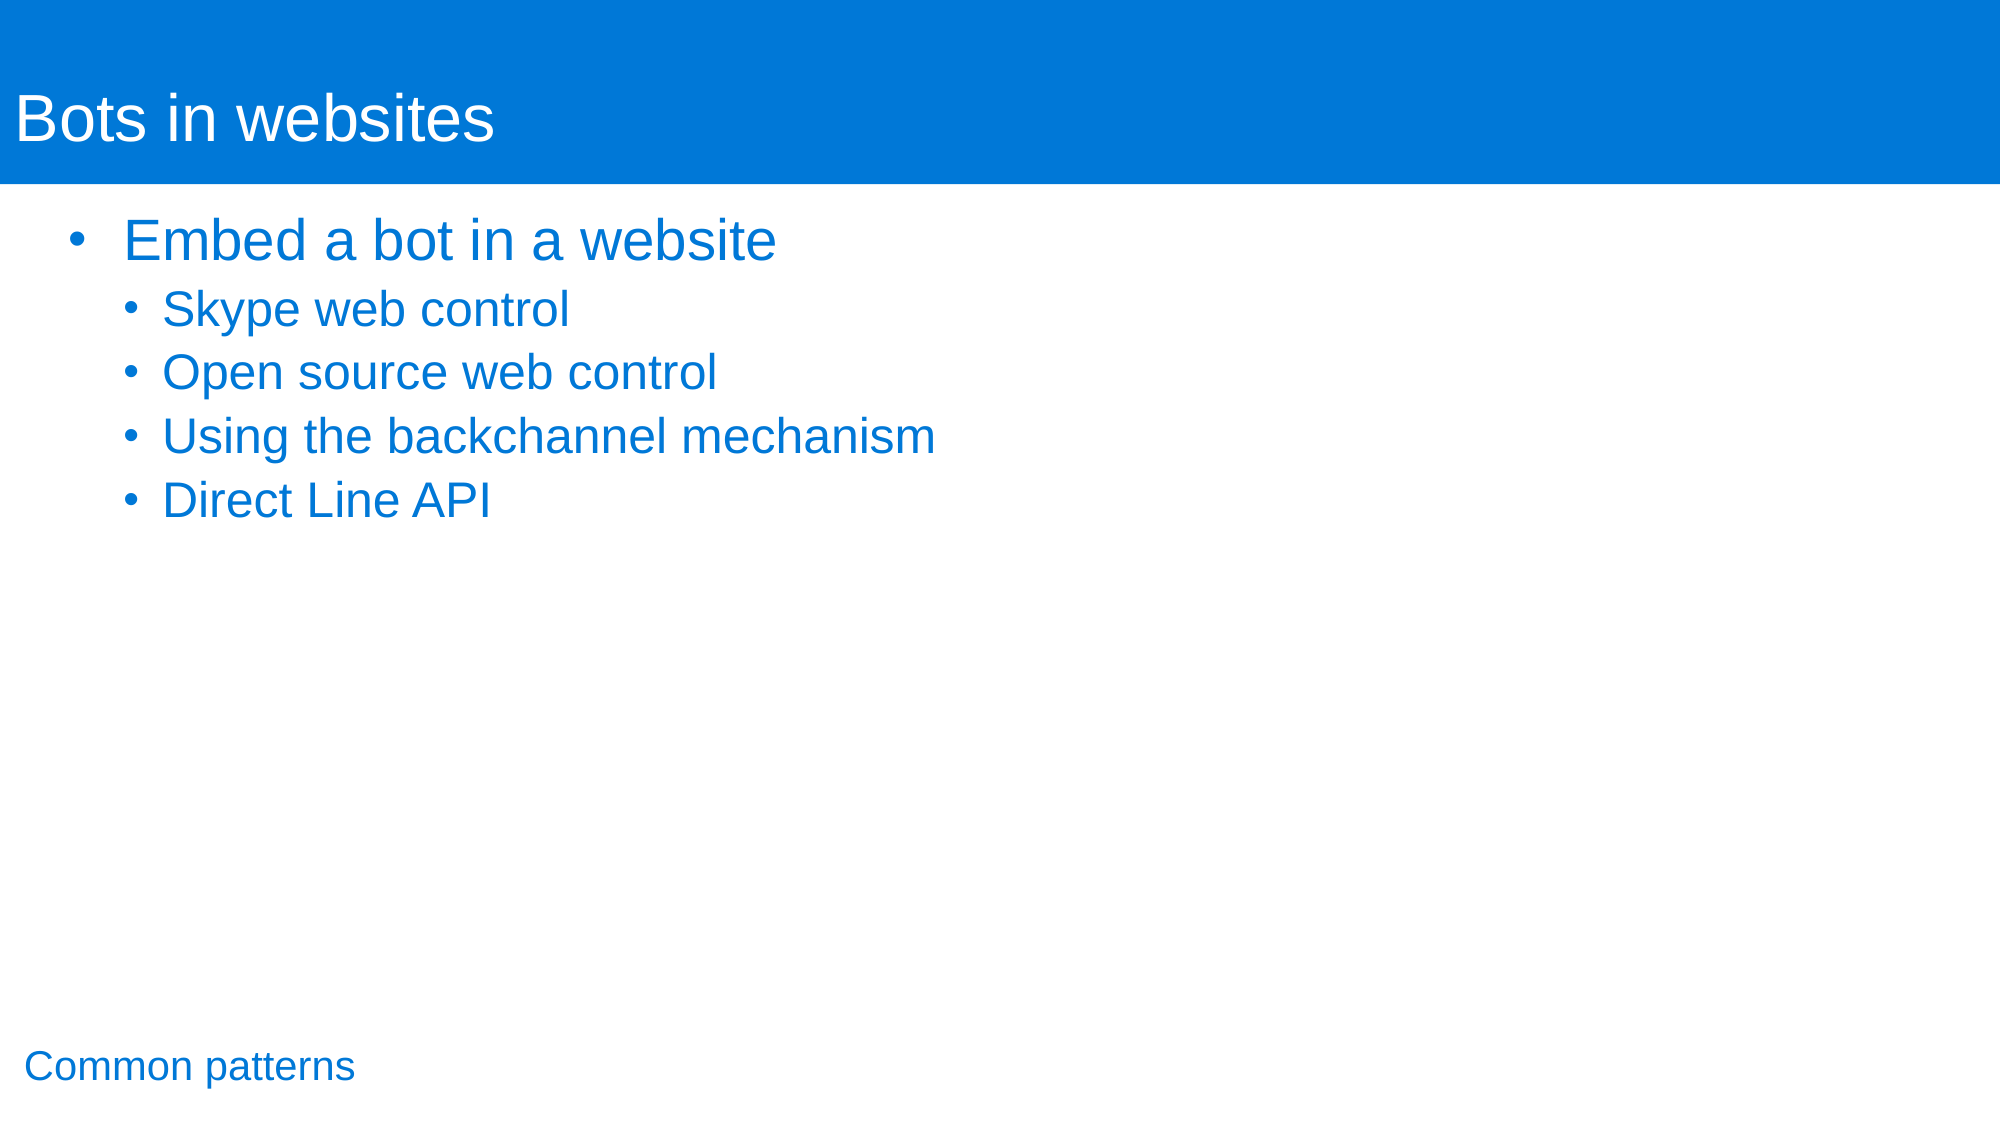

Bots in websites
# Bots in websites
Embed a bot in a website
Skype web control
Open source web control
Using the backchannel mechanism
Direct Line API

Common patterns